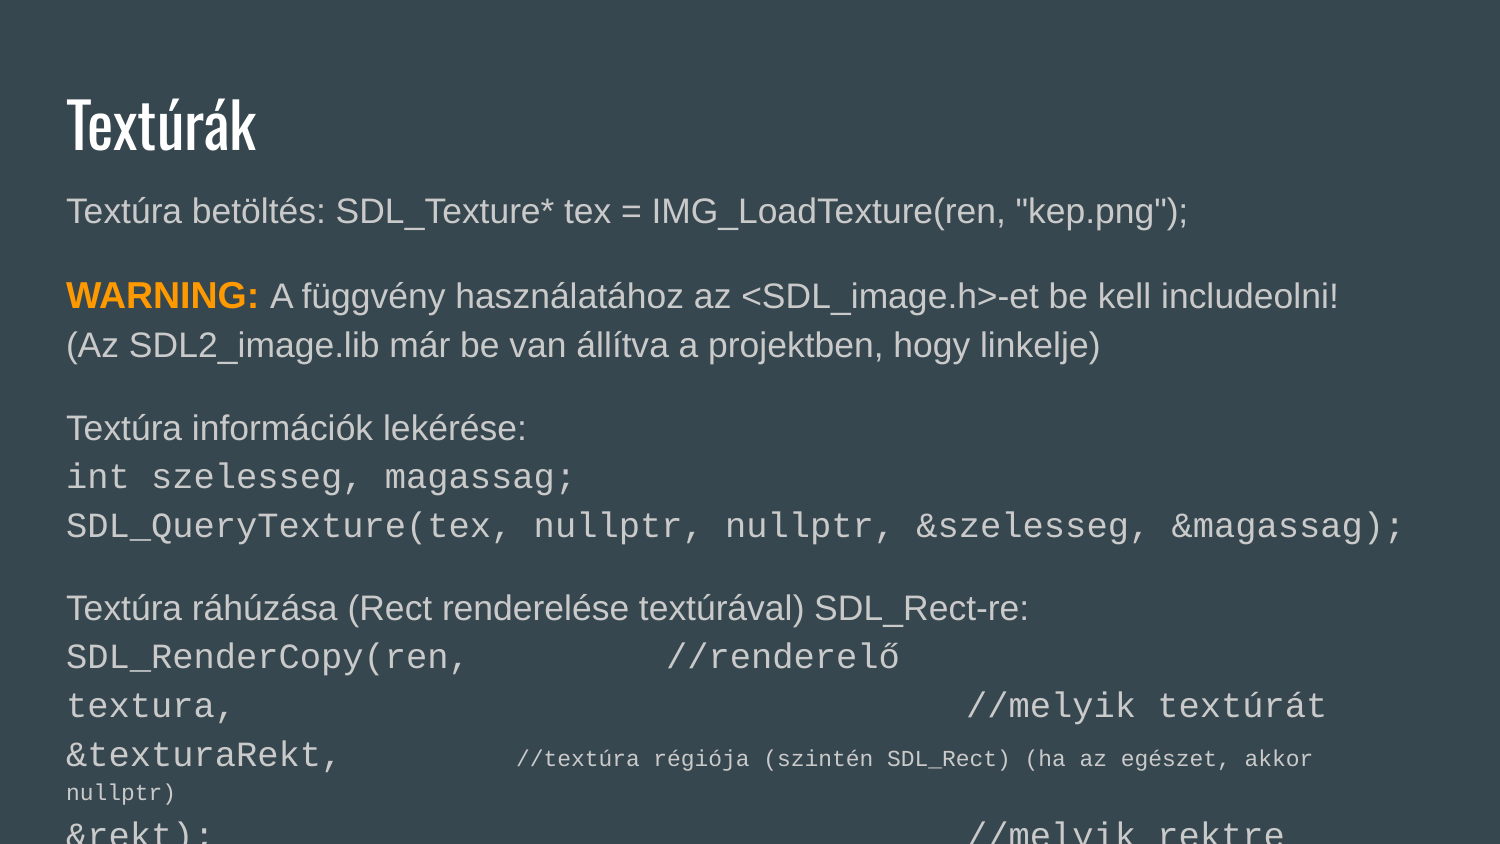

# Textúrák
Textúra betöltés: SDL_Texture* tex = IMG_LoadTexture(ren, "kep.png");
WARNING: A függvény használatához az <SDL_image.h>-et be kell includeolni!
(Az SDL2_image.lib már be van állítva a projektben, hogy linkelje)
Textúra információk lekérése:
int szelesseg, magassag;
SDL_QueryTexture(tex, nullptr, nullptr, &szelesseg, &magassag);
Textúra ráhúzása (Rect renderelése textúrával) SDL_Rect-re:
SDL_RenderCopy(ren, 		//renderelő
textura,	 				//melyik textúrát
&texturaRekt, 		//textúra régiója (szintén SDL_Rect) (ha az egészet, akkor nullptr)
&rekt);	 					//melyik rektre rendereljük a textúrát